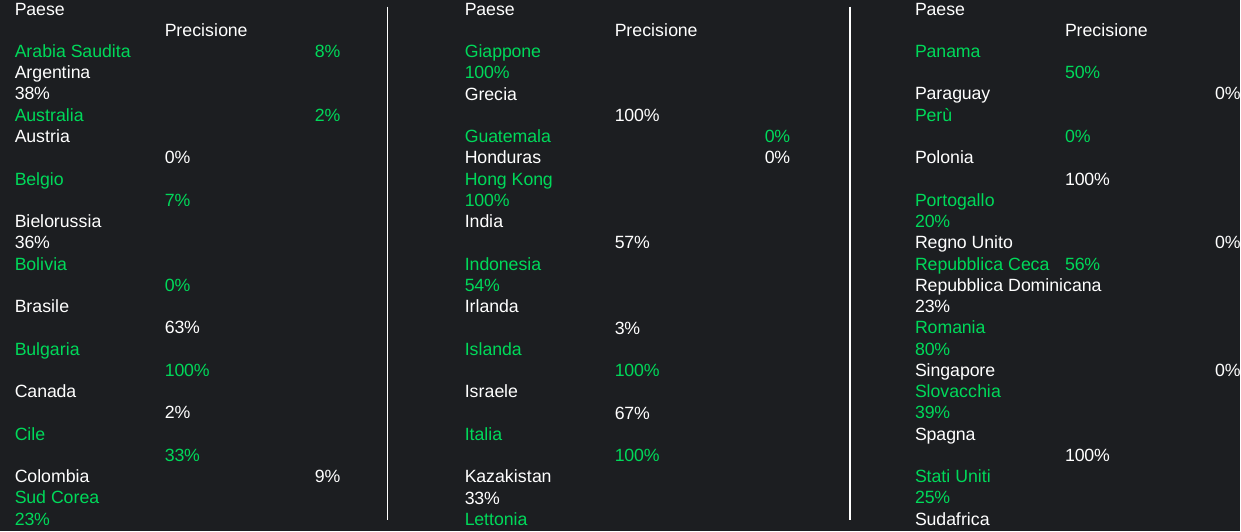

Paese			Precisione
Arabia Saudita		8%
Argentina		38%
Australia		2%
Austria			0%
Belgio			7%
Bielorussia		36%
Bolivia			0%
Brasile			63%
Bulgaria			100%
Canada			2%
Cile			33%
Colombia		9%
Sud Corea		23%
Costa Rica		20%
Danimarca		100%
Emirati Arabi Uniti	6%
Ecuador			0%
Egitto			91%
El Salvador		0%
Estonia			12%
Filippine		71%
Finlandia		100%
Francia			60%
Germania		38%
Paese			Precisione
Panama			50%
Paraguay		0%
Perù			0%
Polonia			100%
Portogallo		20%
Regno Unito		0%
Repubblica Ceca	56%
Repubblica Dominicana	23%
Romania		80%
Singapore		0%
Slovacchia		39%
Spagna			100%
Stati Uniti		25%
Sudafrica		47%
Svezia			100%
Svizzera		20%
Taiwan			100%
Thailandia		100%
Turchia			90%
Ucraina			40%
Ungheria		100%
Uruguay		17%
Venezuela		3%
Vietnam		30%
Paese			Precisione
Giappone		100%
Grecia			100%
Guatemala		0%
Honduras		0%
Hong Kong		100%
India			57%
Indonesia		54%
Irlanda			3%
Islanda			100%
Israele			67%
Italia			100%
Kazakistan		33%
Lettonia		13%
Lituania			80%
Lussemburgo		0%
Malesia			12%
Marocco		37%
Messico			33%
Nicaragua		3%
Nigeria			81%
Norvegia		46%
Nuova Zelanda		2%
Paesi Bassi		29%
Pakistan		41%